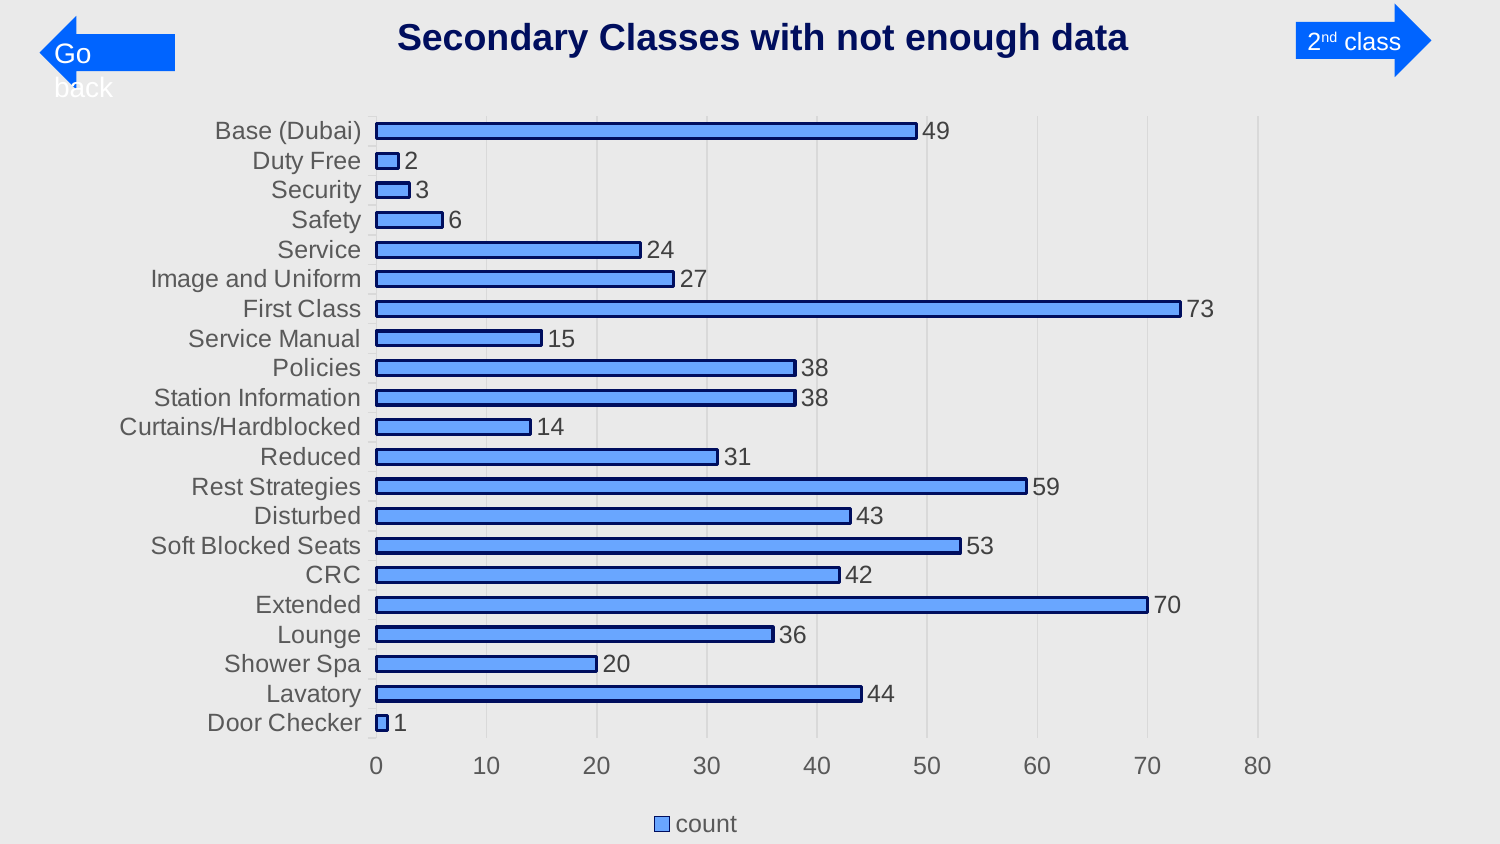

2nd class
Secondary Classes with not enough data

Go back

### Chart

| Category | count |
|---|---|
| Door Checker | 1.0 |
| Lavatory | 44.0 |
| Shower Spa | 20.0 |
| Lounge | 36.0 |
| Extended | 70.0 |
| CRC | 42.0 |
| Soft Blocked Seats | 53.0 |
| Disturbed | 43.0 |
| Rest Strategies | 59.0 |
| Reduced | 31.0 |
| Curtains/Hardblocked | 14.0 |
| Station Information | 38.0 |
| Policies | 38.0 |
| Service Manual | 15.0 |
| First Class | 73.0 |
| Image and Uniform | 27.0 |
| Service | 24.0 |
| Safety | 6.0 |
| Security | 3.0 |
| Duty Free | 2.0 |
| Base (Dubai) | 49.0 |